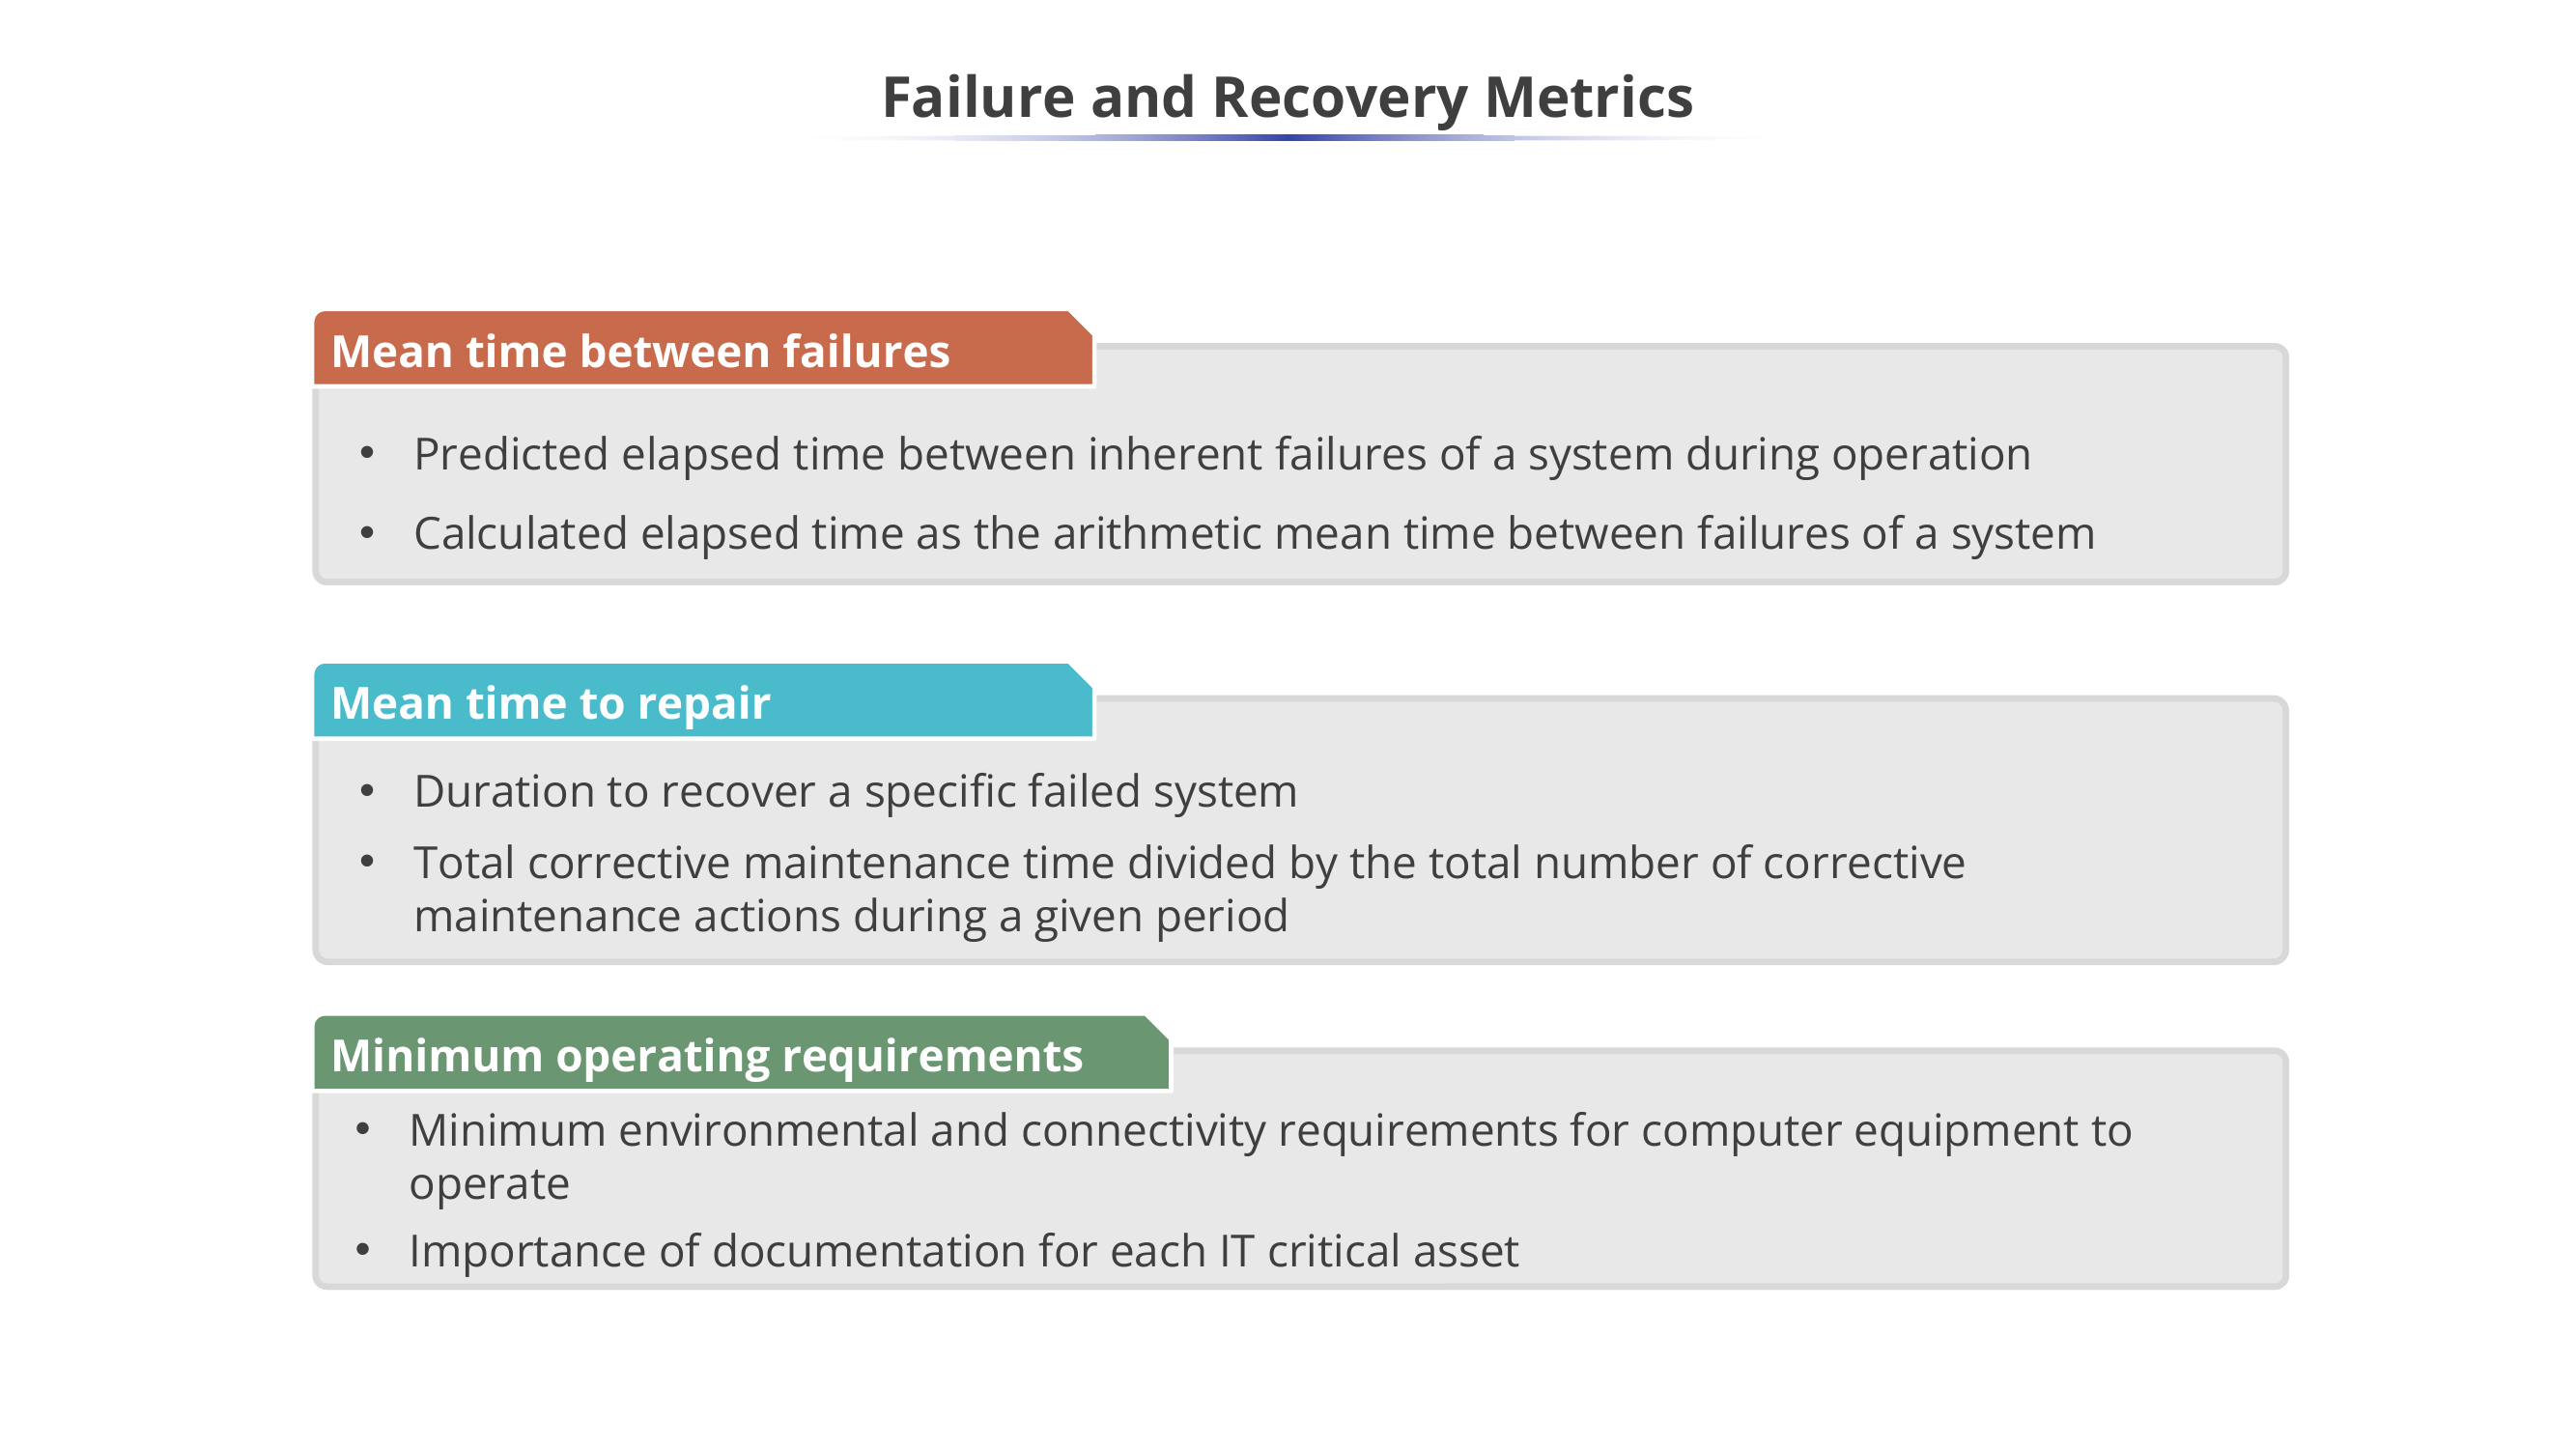

# Failure and Recovery Metrics

Mean time between failures

Predicted elapsed time between inherent failures of a system during operation
Calculated elapsed time as the arithmetic mean time between failures of a system
Mean time to repair

Duration to recover a specific failed system

Total corrective maintenance time divided by the total number of corrective maintenance actions during a given period
Minimum operating requirements

Minimum environmental and connectivity requirements for computer equipment to operate

Importance of documentation for each IT critical asset